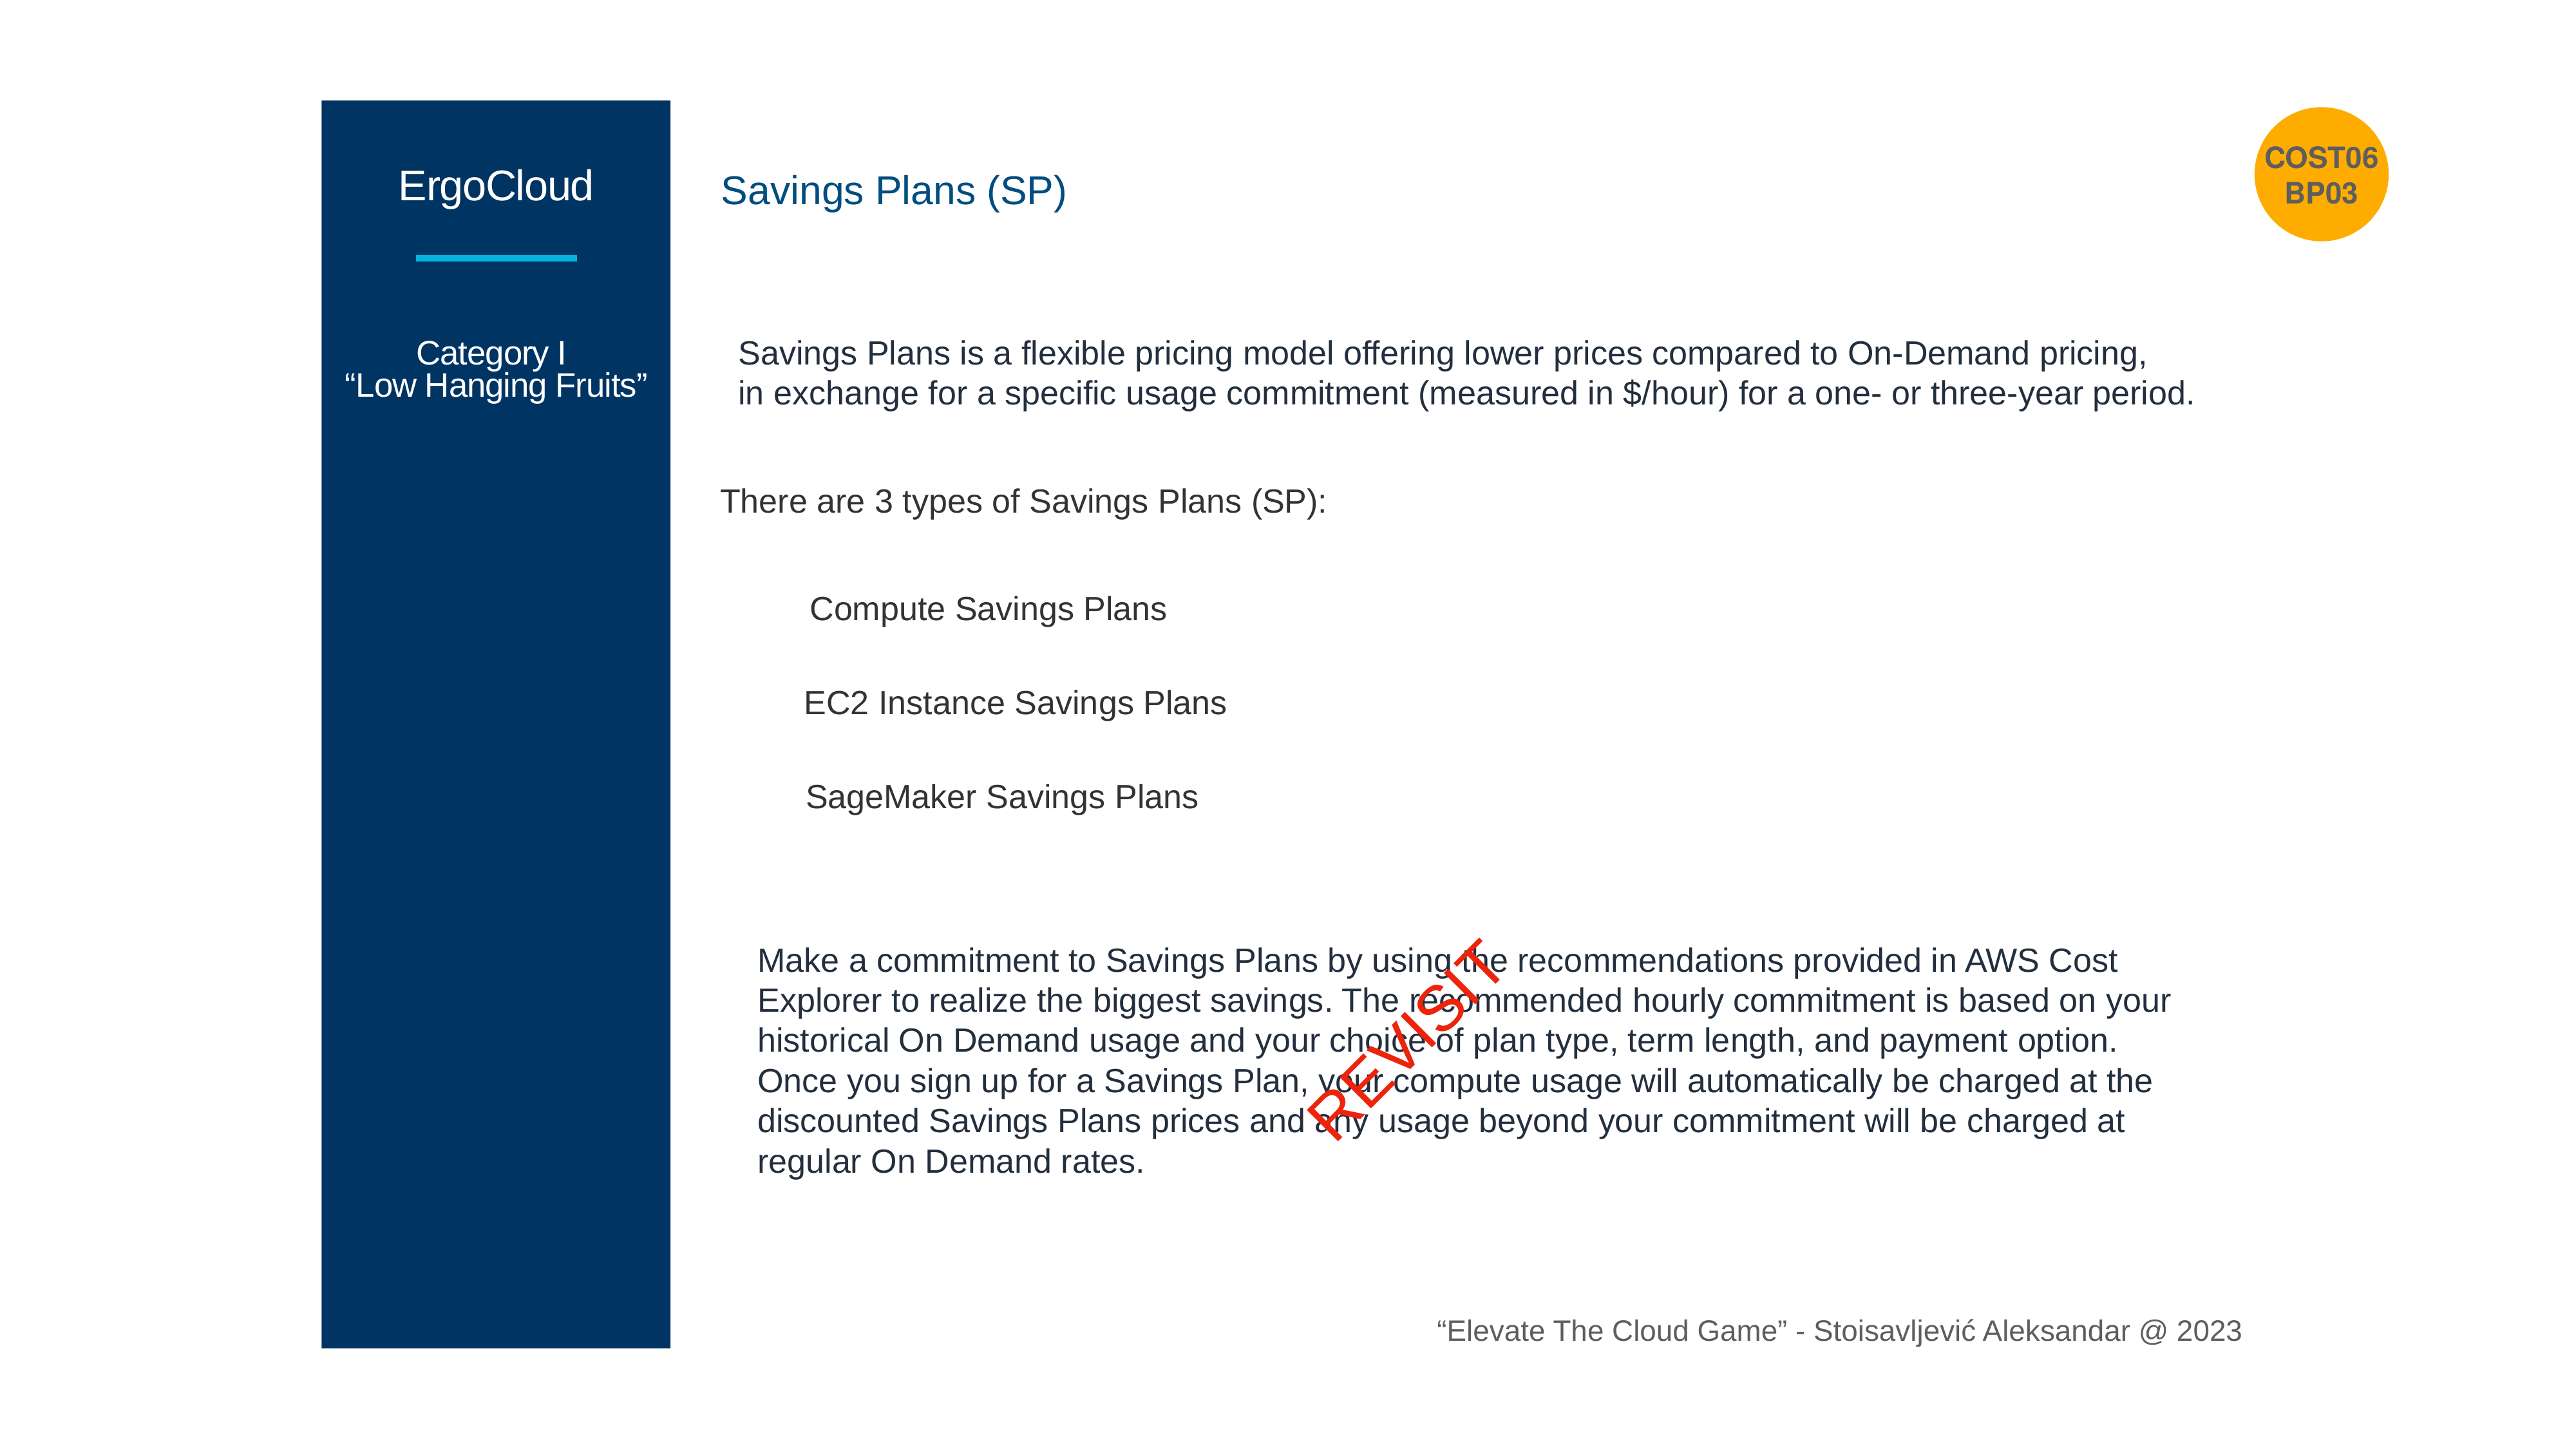

COST06
BP03
ErgoCloud
Savings Plans (SP)

Category I
“Low Hanging Fruits”
Savings Plans is a flexible pricing model offering lower prices compared to On-Demand pricing,
in exchange for a specific usage commitment (measured in $/hour) for a one- or three-year period.
There are 3 types of Savings Plans (SP):
Compute Savings Plans
EC2 Instance Savings Plans
SageMaker Savings Plans
Make a commitment to Savings Plans by using the recommendations provided in AWS Cost Explorer to realize the biggest savings. The recommended hourly commitment is based on your historical On Demand usage and your choice of plan type, term length, and payment option. Once you sign up for a Savings Plan, your compute usage will automatically be charged at the discounted Savings Plans prices and any usage beyond your commitment will be charged at regular On Demand rates.
REVISIT
“Elevate The Cloud Game” - Stoisavljević Aleksandar @ 2023